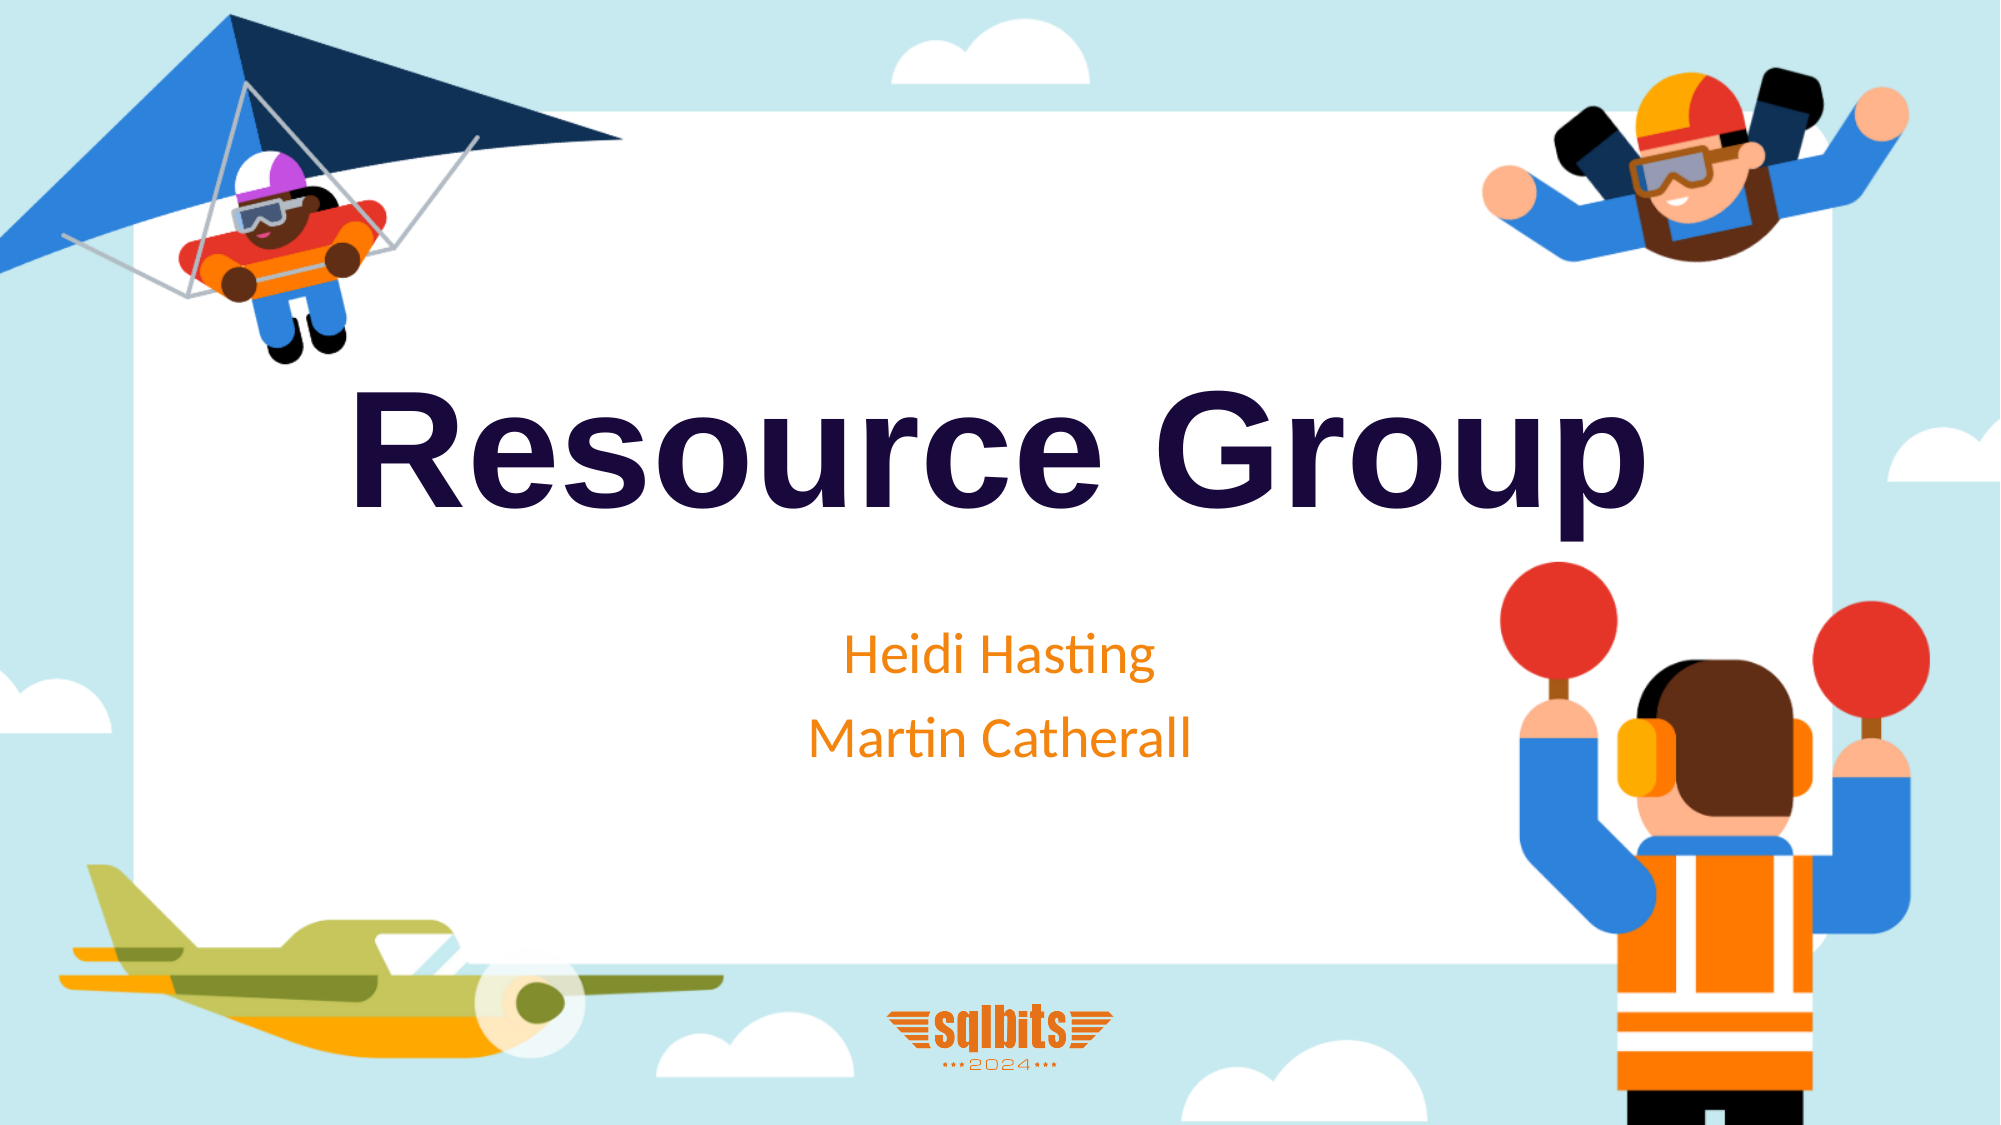

# Resource Group
Heidi Hasting
Martin Catherall